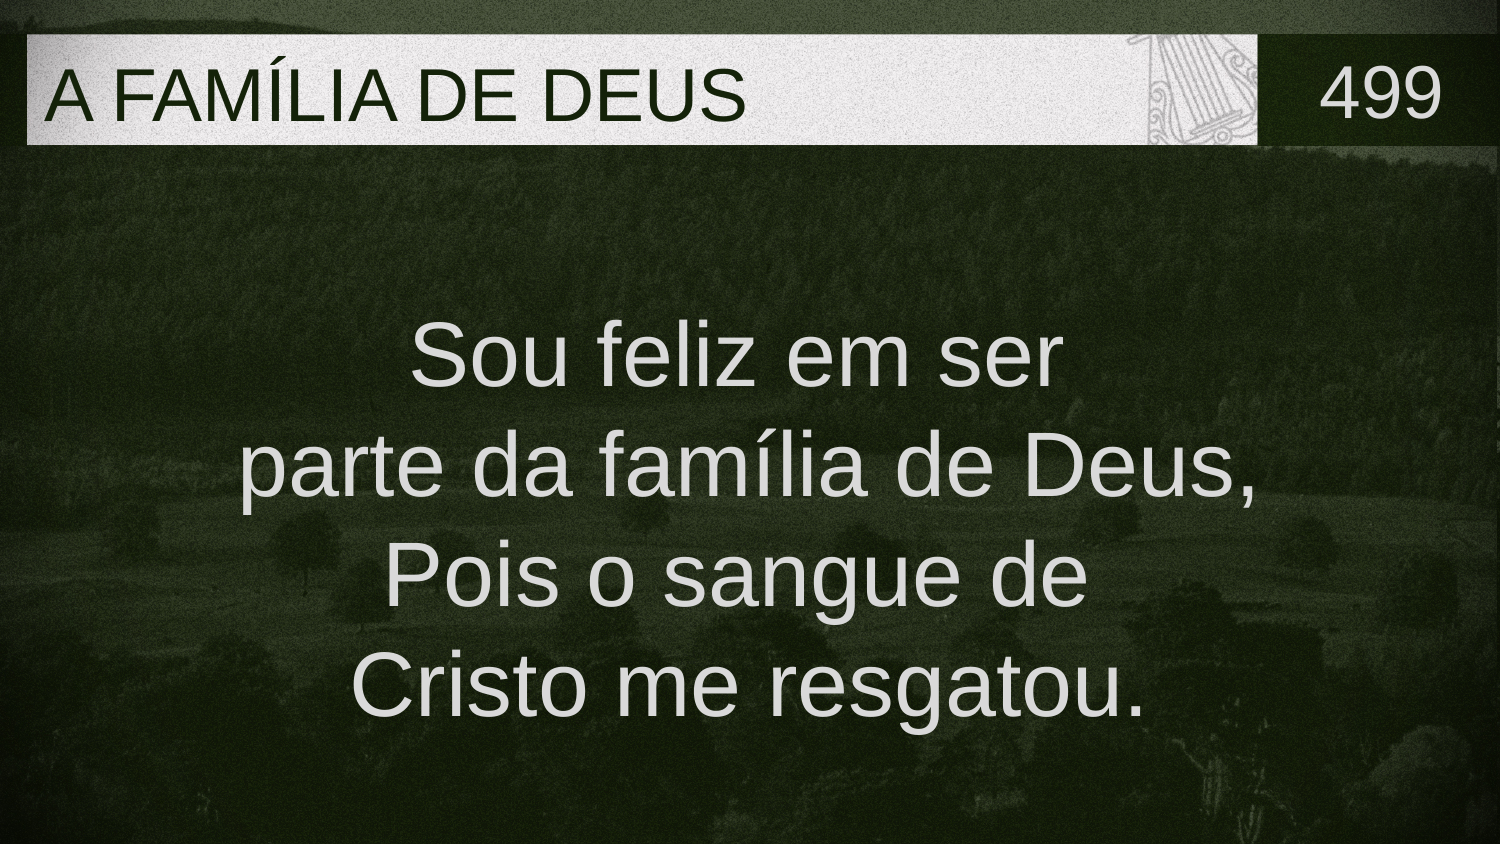

# A FAMÍLIA DE DEUS
499
Sou feliz em ser
parte da família de Deus,
Pois o sangue de
Cristo me resgatou.